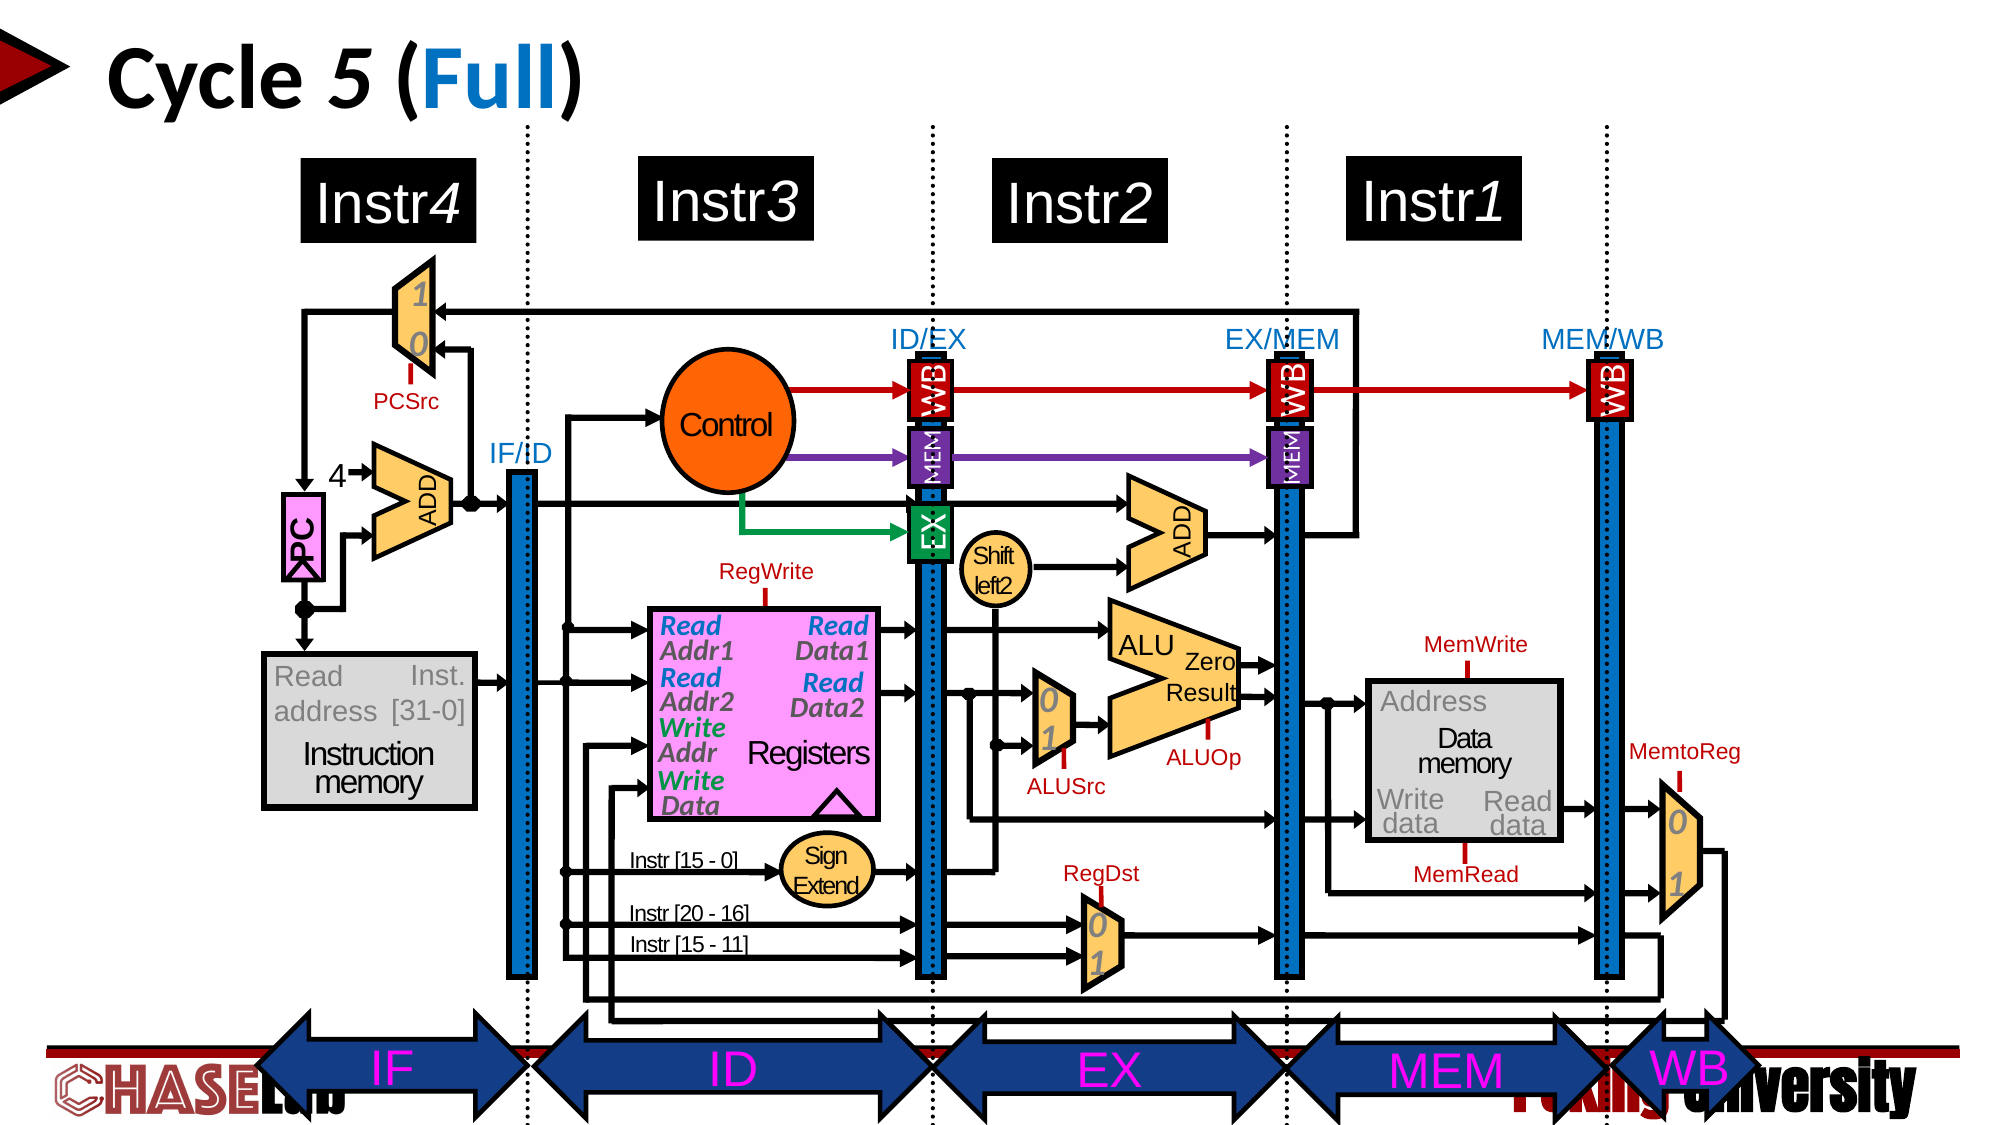

# Cycle 5 (Full)

Control
WB
WB
WB

MEM
MEM

ADD

EX

Shift
left2

RegWrite

ALU
Zero
Result

Read
Addr1
Read
Addr2
Write Addr
Write Data
Read
Data1
Read
Data2
Registers

MemWrite

0

1
Address

Data
memory
Write
data
Read
data

ALUOp

MemtoReg

ALUSrc
0

1

Sign
Extend
Instr [15 - 0]

MemRead
RegDst

Instr [20 - 16]
0

1

Instr [15 - 11]

ID/EX

MEM/WB

EX/MEM

WB
ID
EX
MEM

Instr3
Instr1
Instr5
Instr4
Instr2
1

0

PCSrc
IF/ID

ADD
4

PC

Inst.
[31-0]
Read
address

Instruction
memory

IF